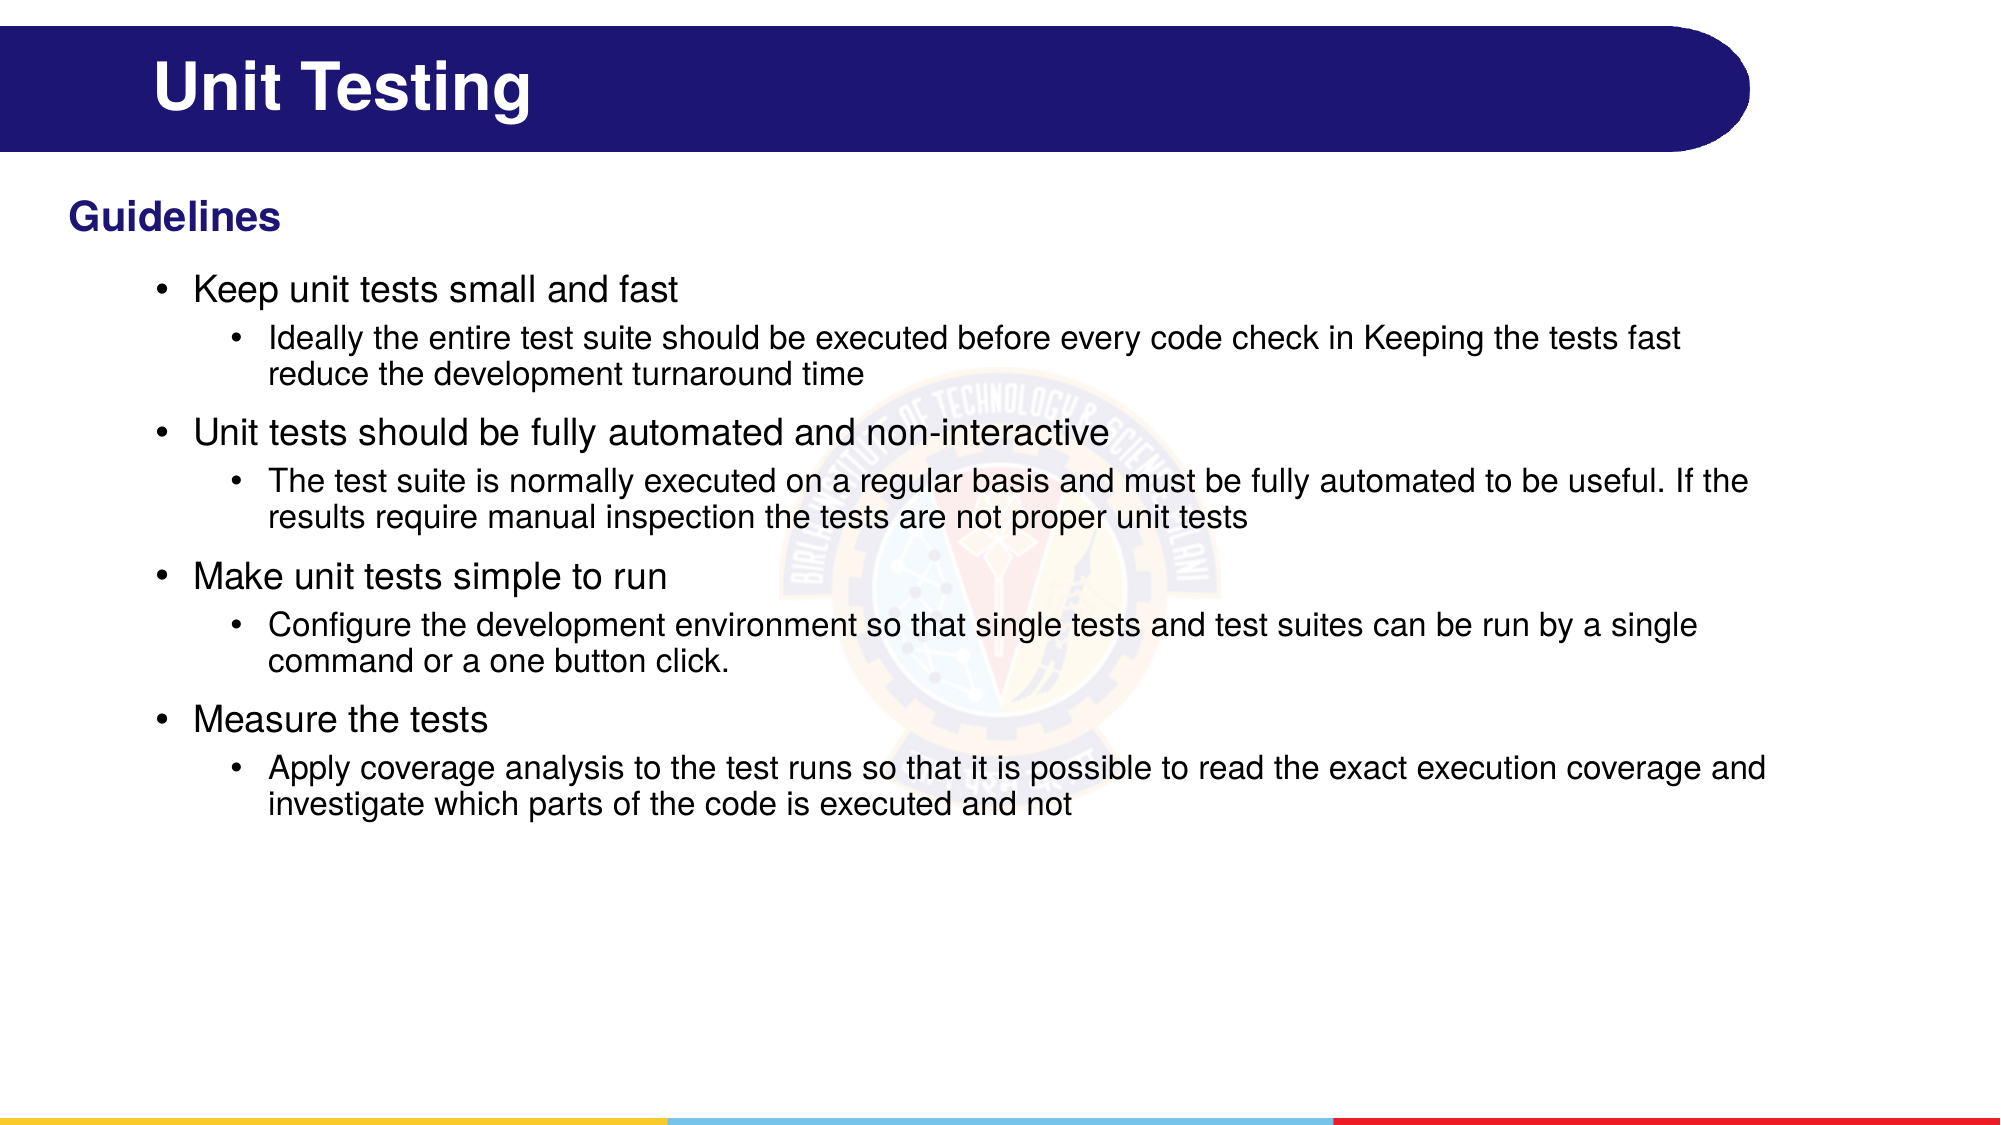

# Unit Testing
Guidelines
Keep unit tests small and fast
Ideally the entire test suite should be executed before every code check in Keeping the tests fast reduce the development turnaround time
Unit tests should be fully automated and non-interactive
The test suite is normally executed on a regular basis and must be fully automated to be useful. If the results require manual inspection the tests are not proper unit tests
Make unit tests simple to run
Configure the development environment so that single tests and test suites can be run by a single command or a one button click.
Measure the tests
Apply coverage analysis to the test runs so that it is possible to read the exact execution coverage and investigate which parts of the code is executed and not